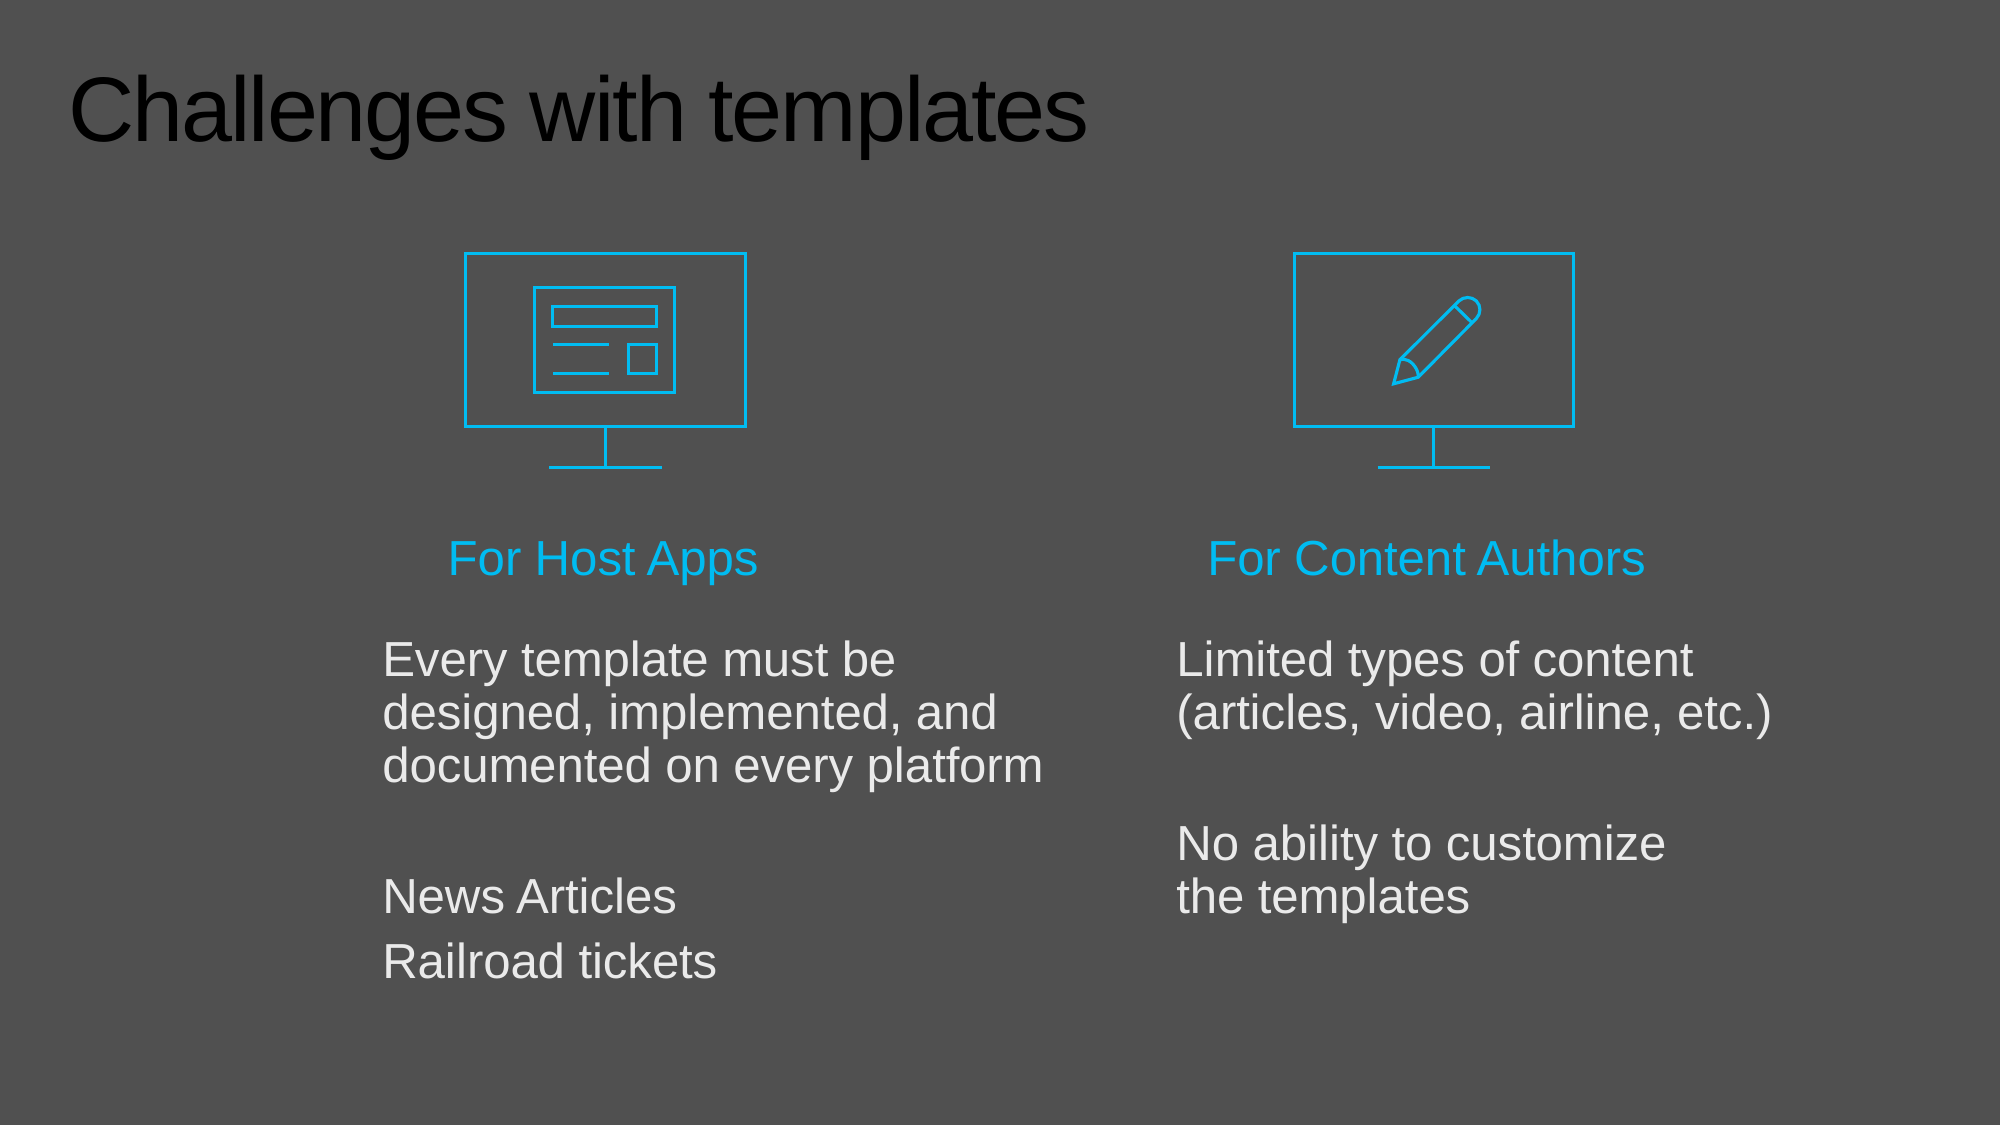

# Challenges with templates

For Host Apps
For Content Authors
Every template must be designed, implemented, and documented on every platform

News Articles
Railroad tickets
Limited types of content (articles, video, airline, etc.)

No ability to customize
the templates